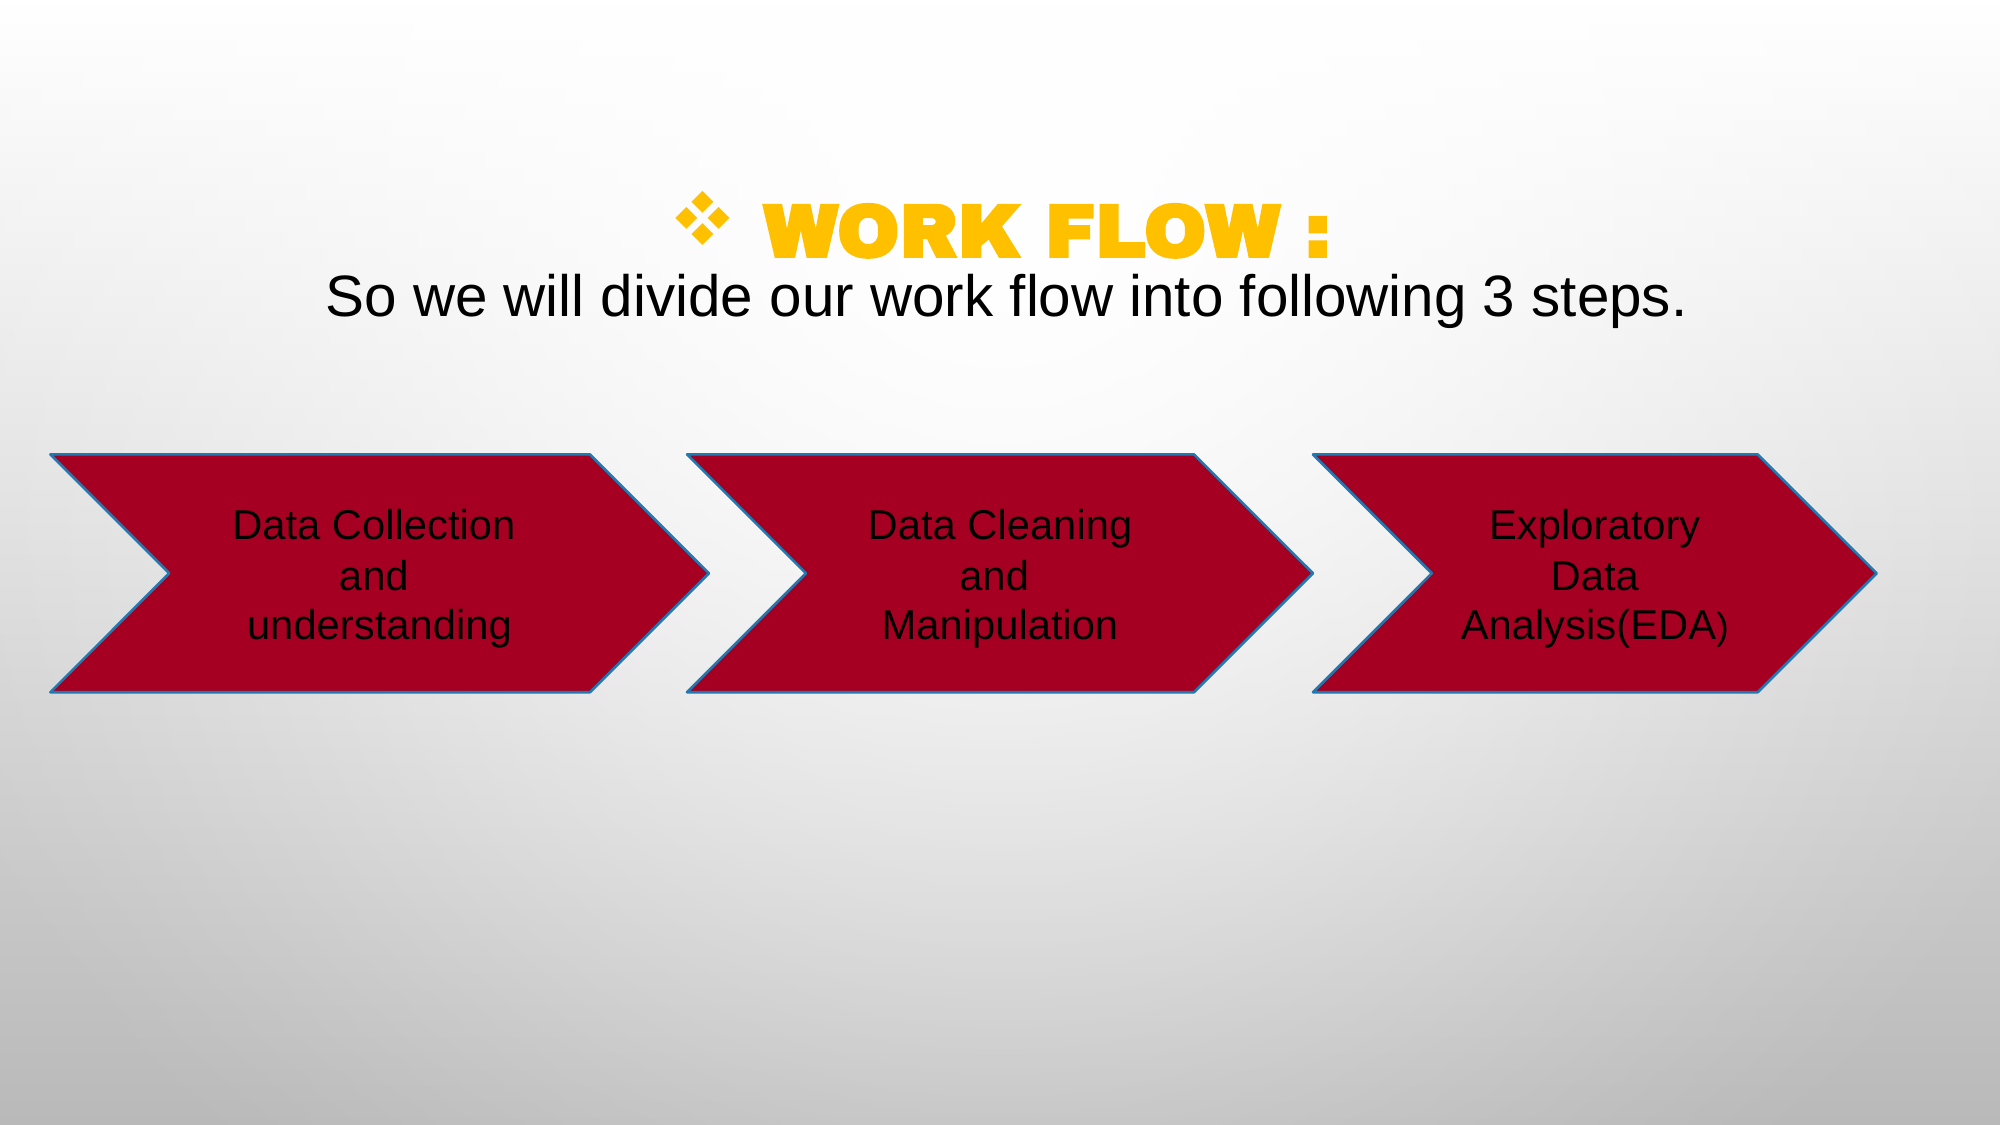

# Work Flow :
So we will divide our work flow into following 3 steps.
Exploratory
 Data
Analysis(EDA)
Data Cleaning
and
Manipulation
Data Collection
and
understanding